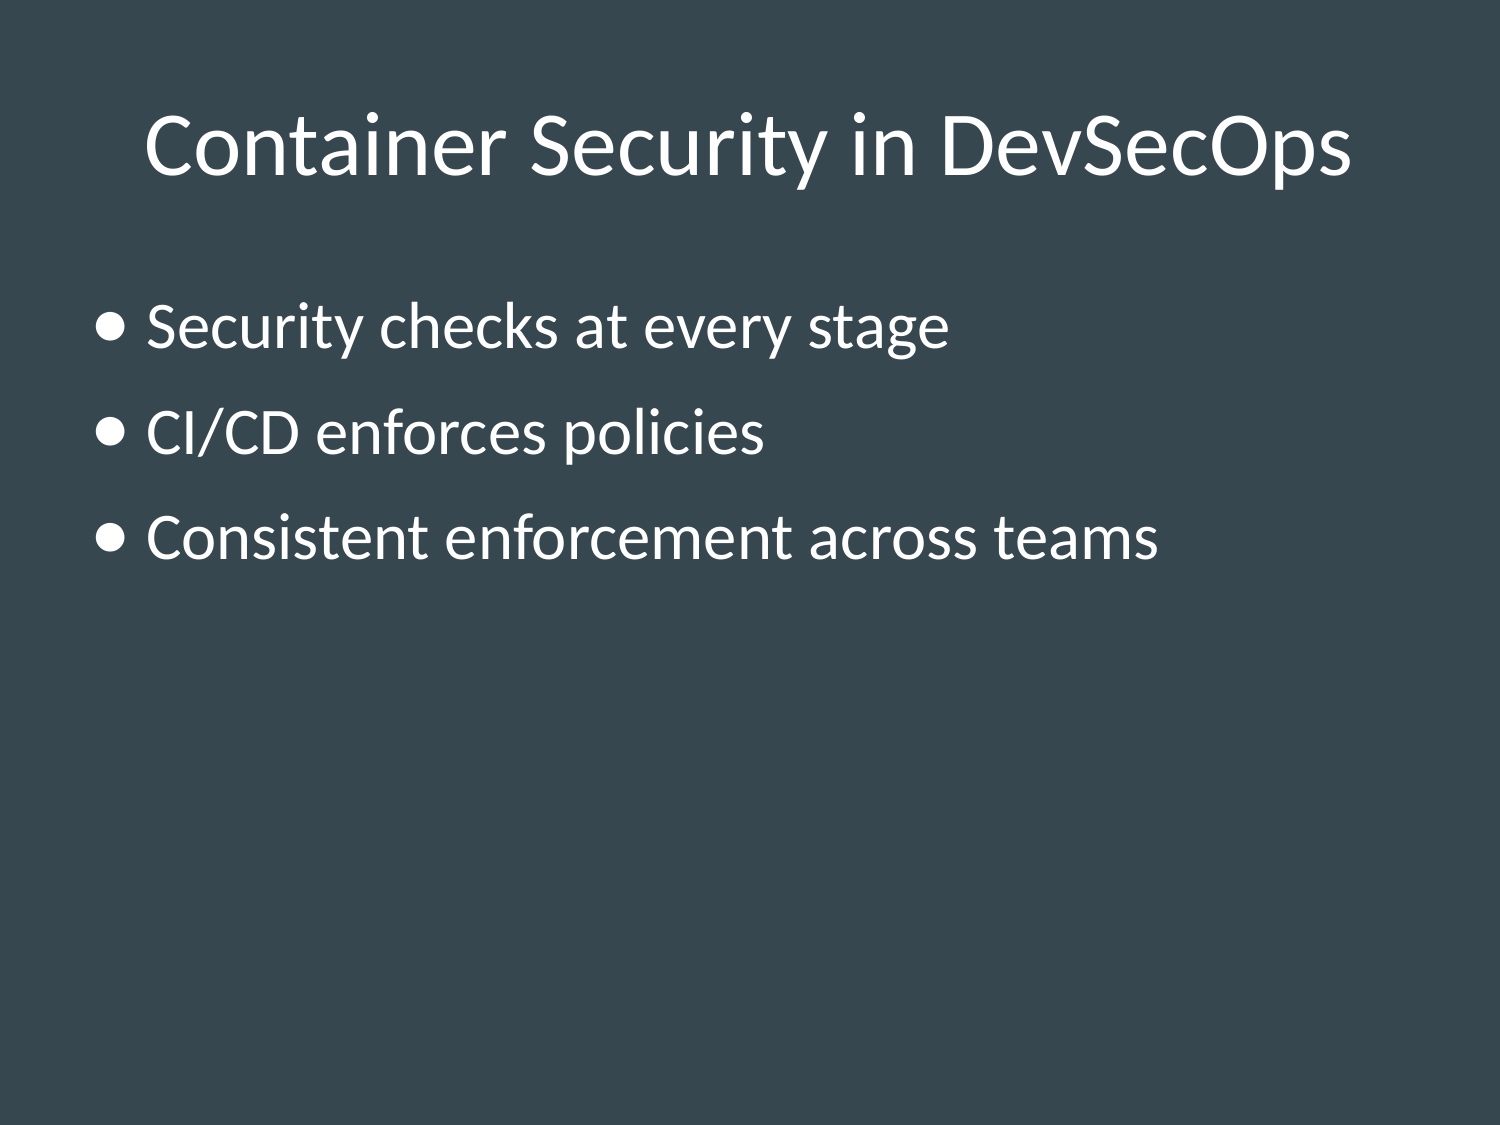

# Container Security in DevSecOps
Security checks at every stage
CI/CD enforces policies
Consistent enforcement across teams